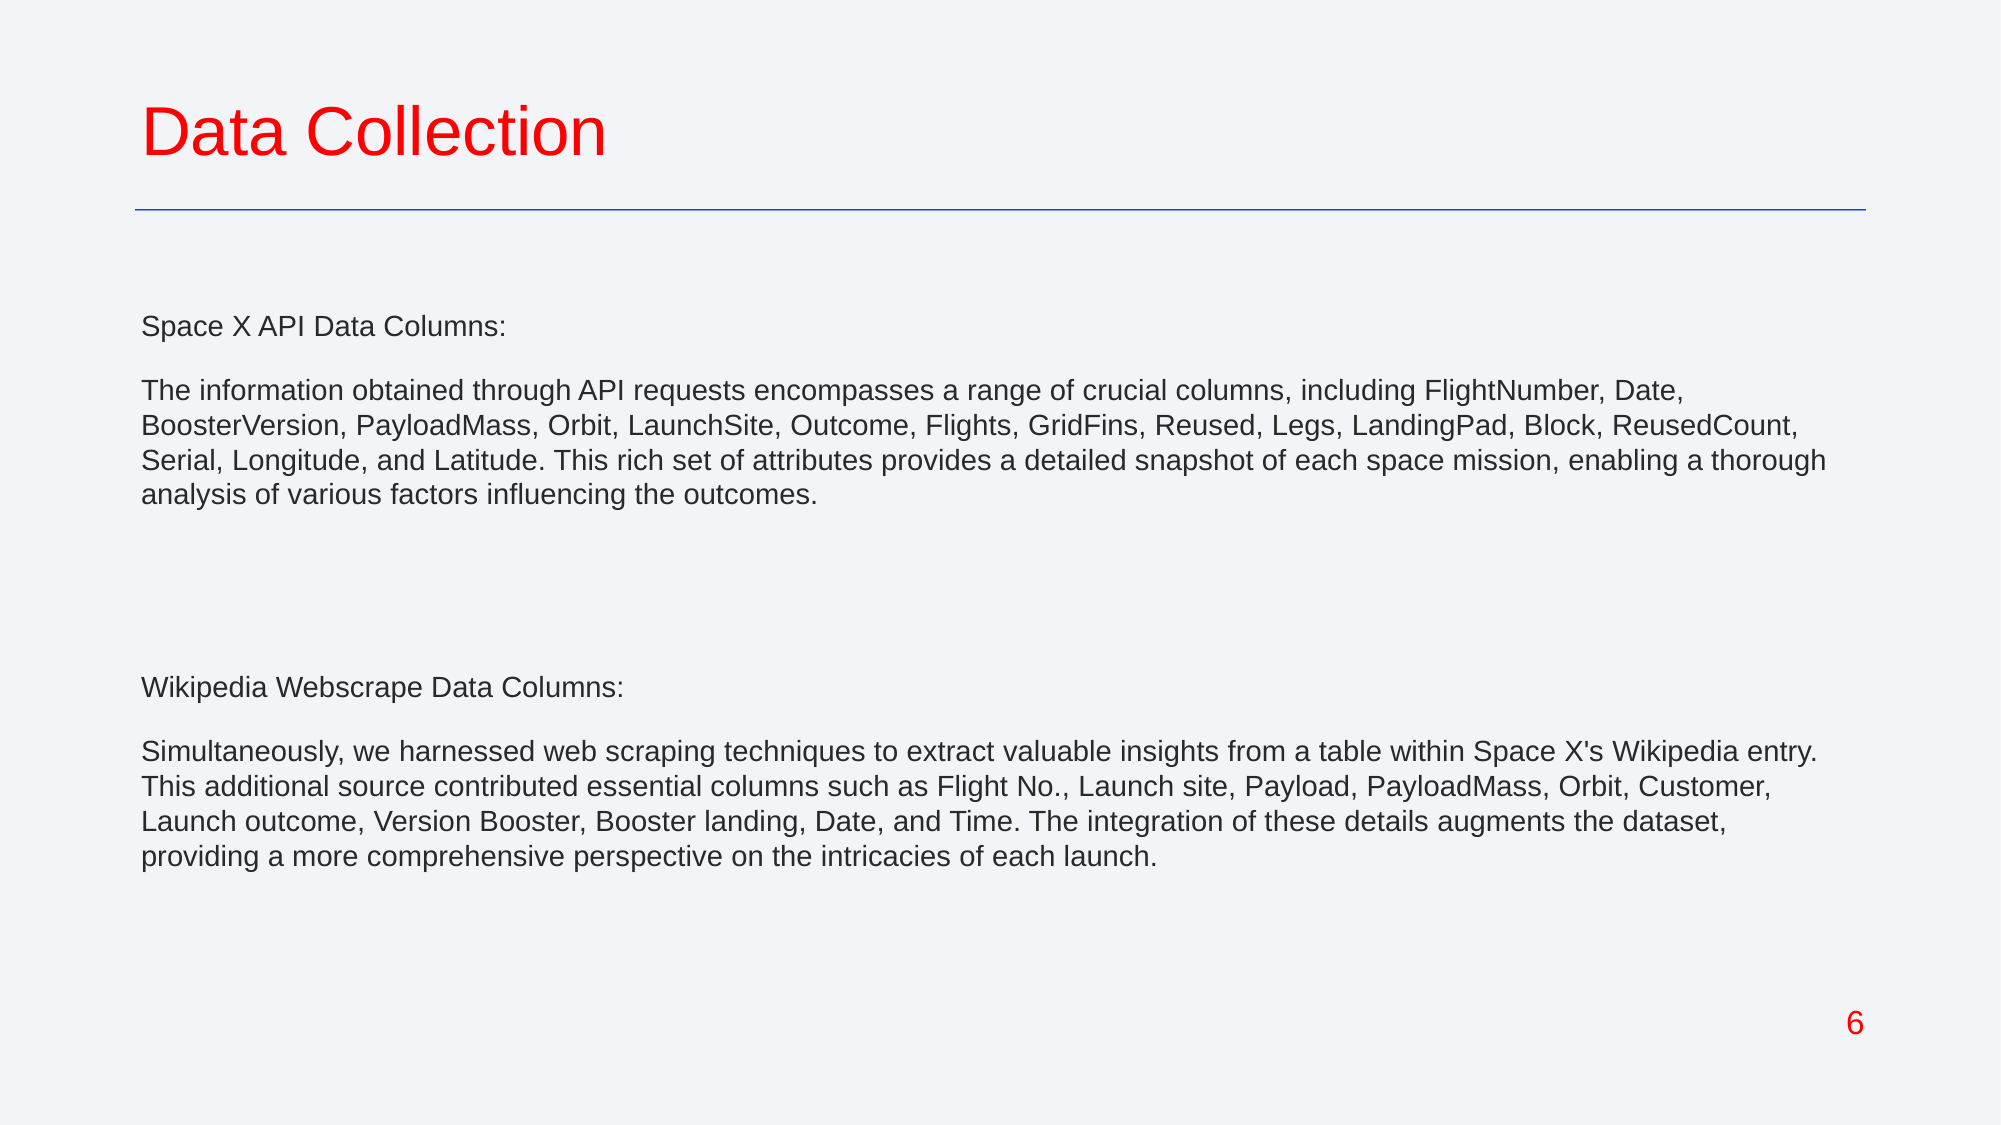

Data Collection
Space X API Data Columns:
The information obtained through API requests encompasses a range of crucial columns, including FlightNumber, Date, BoosterVersion, PayloadMass, Orbit, LaunchSite, Outcome, Flights, GridFins, Reused, Legs, LandingPad, Block, ReusedCount, Serial, Longitude, and Latitude. This rich set of attributes provides a detailed snapshot of each space mission, enabling a thorough analysis of various factors influencing the outcomes.

Wikipedia Webscrape Data Columns:
Simultaneously, we harnessed web scraping techniques to extract valuable insights from a table within Space X's Wikipedia entry. This additional source contributed essential columns such as Flight No., Launch site, Payload, PayloadMass, Orbit, Customer, Launch outcome, Version Booster, Booster landing, Date, and Time. The integration of these details augments the dataset, providing a more comprehensive perspective on the intricacies of each launch.
6